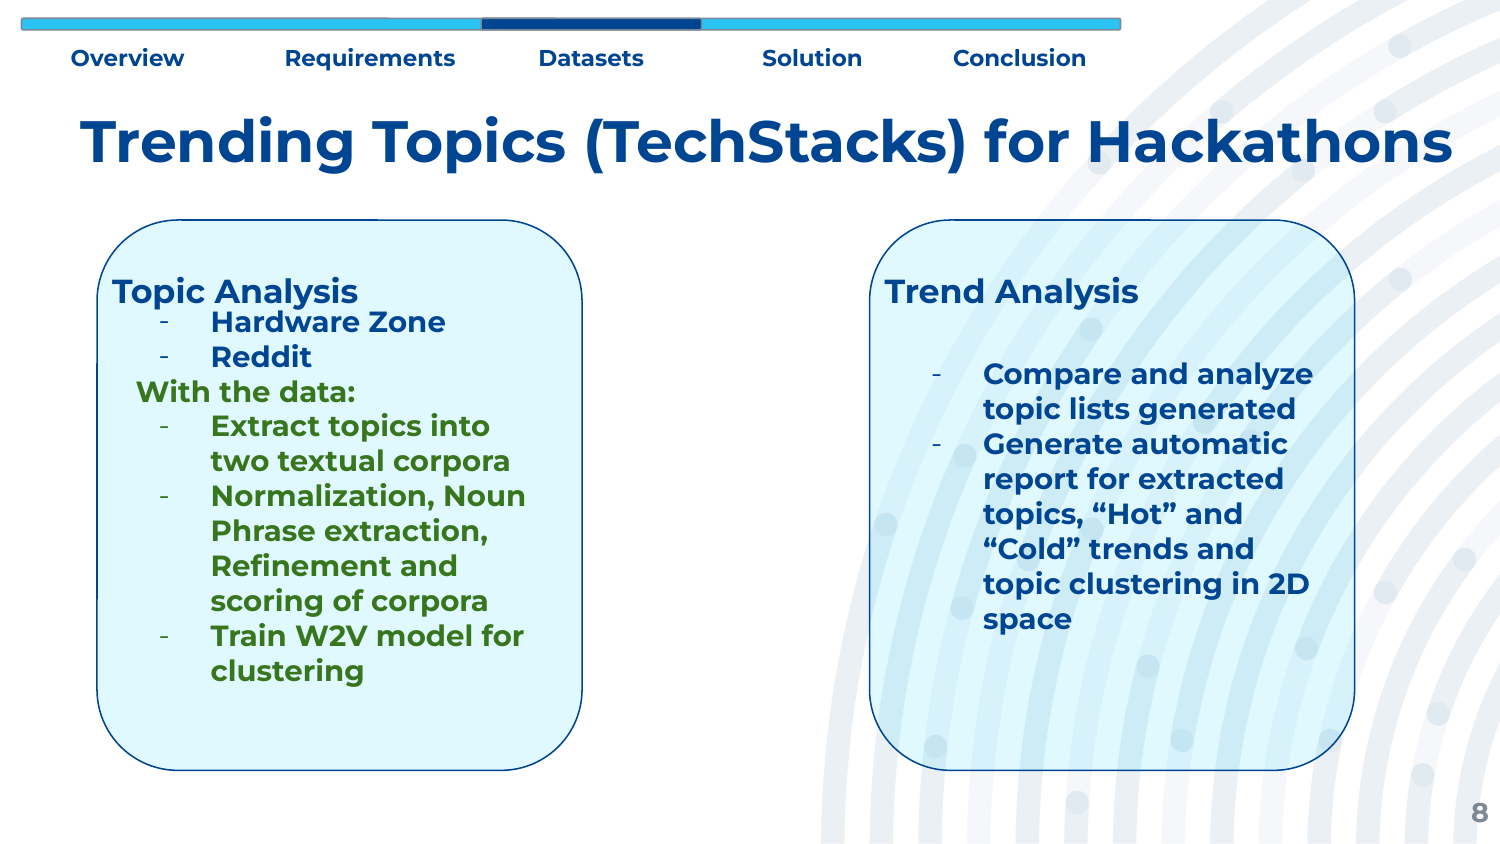

Overview
Requirements
Datasets
Solution
Conclusion
# Trending Topics (TechStacks) for Hackathons
Hardware Zone
Reddit
With the data:
Extract topics into two textual corpora
Normalization, Noun Phrase extraction, Refinement and scoring of corpora
Train W2V model for clustering
Compare and analyze topic lists generated
Generate automatic report for extracted topics, “Hot” and “Cold” trends and topic clustering in 2D space
Topic Analysis
Trend Analysis
8